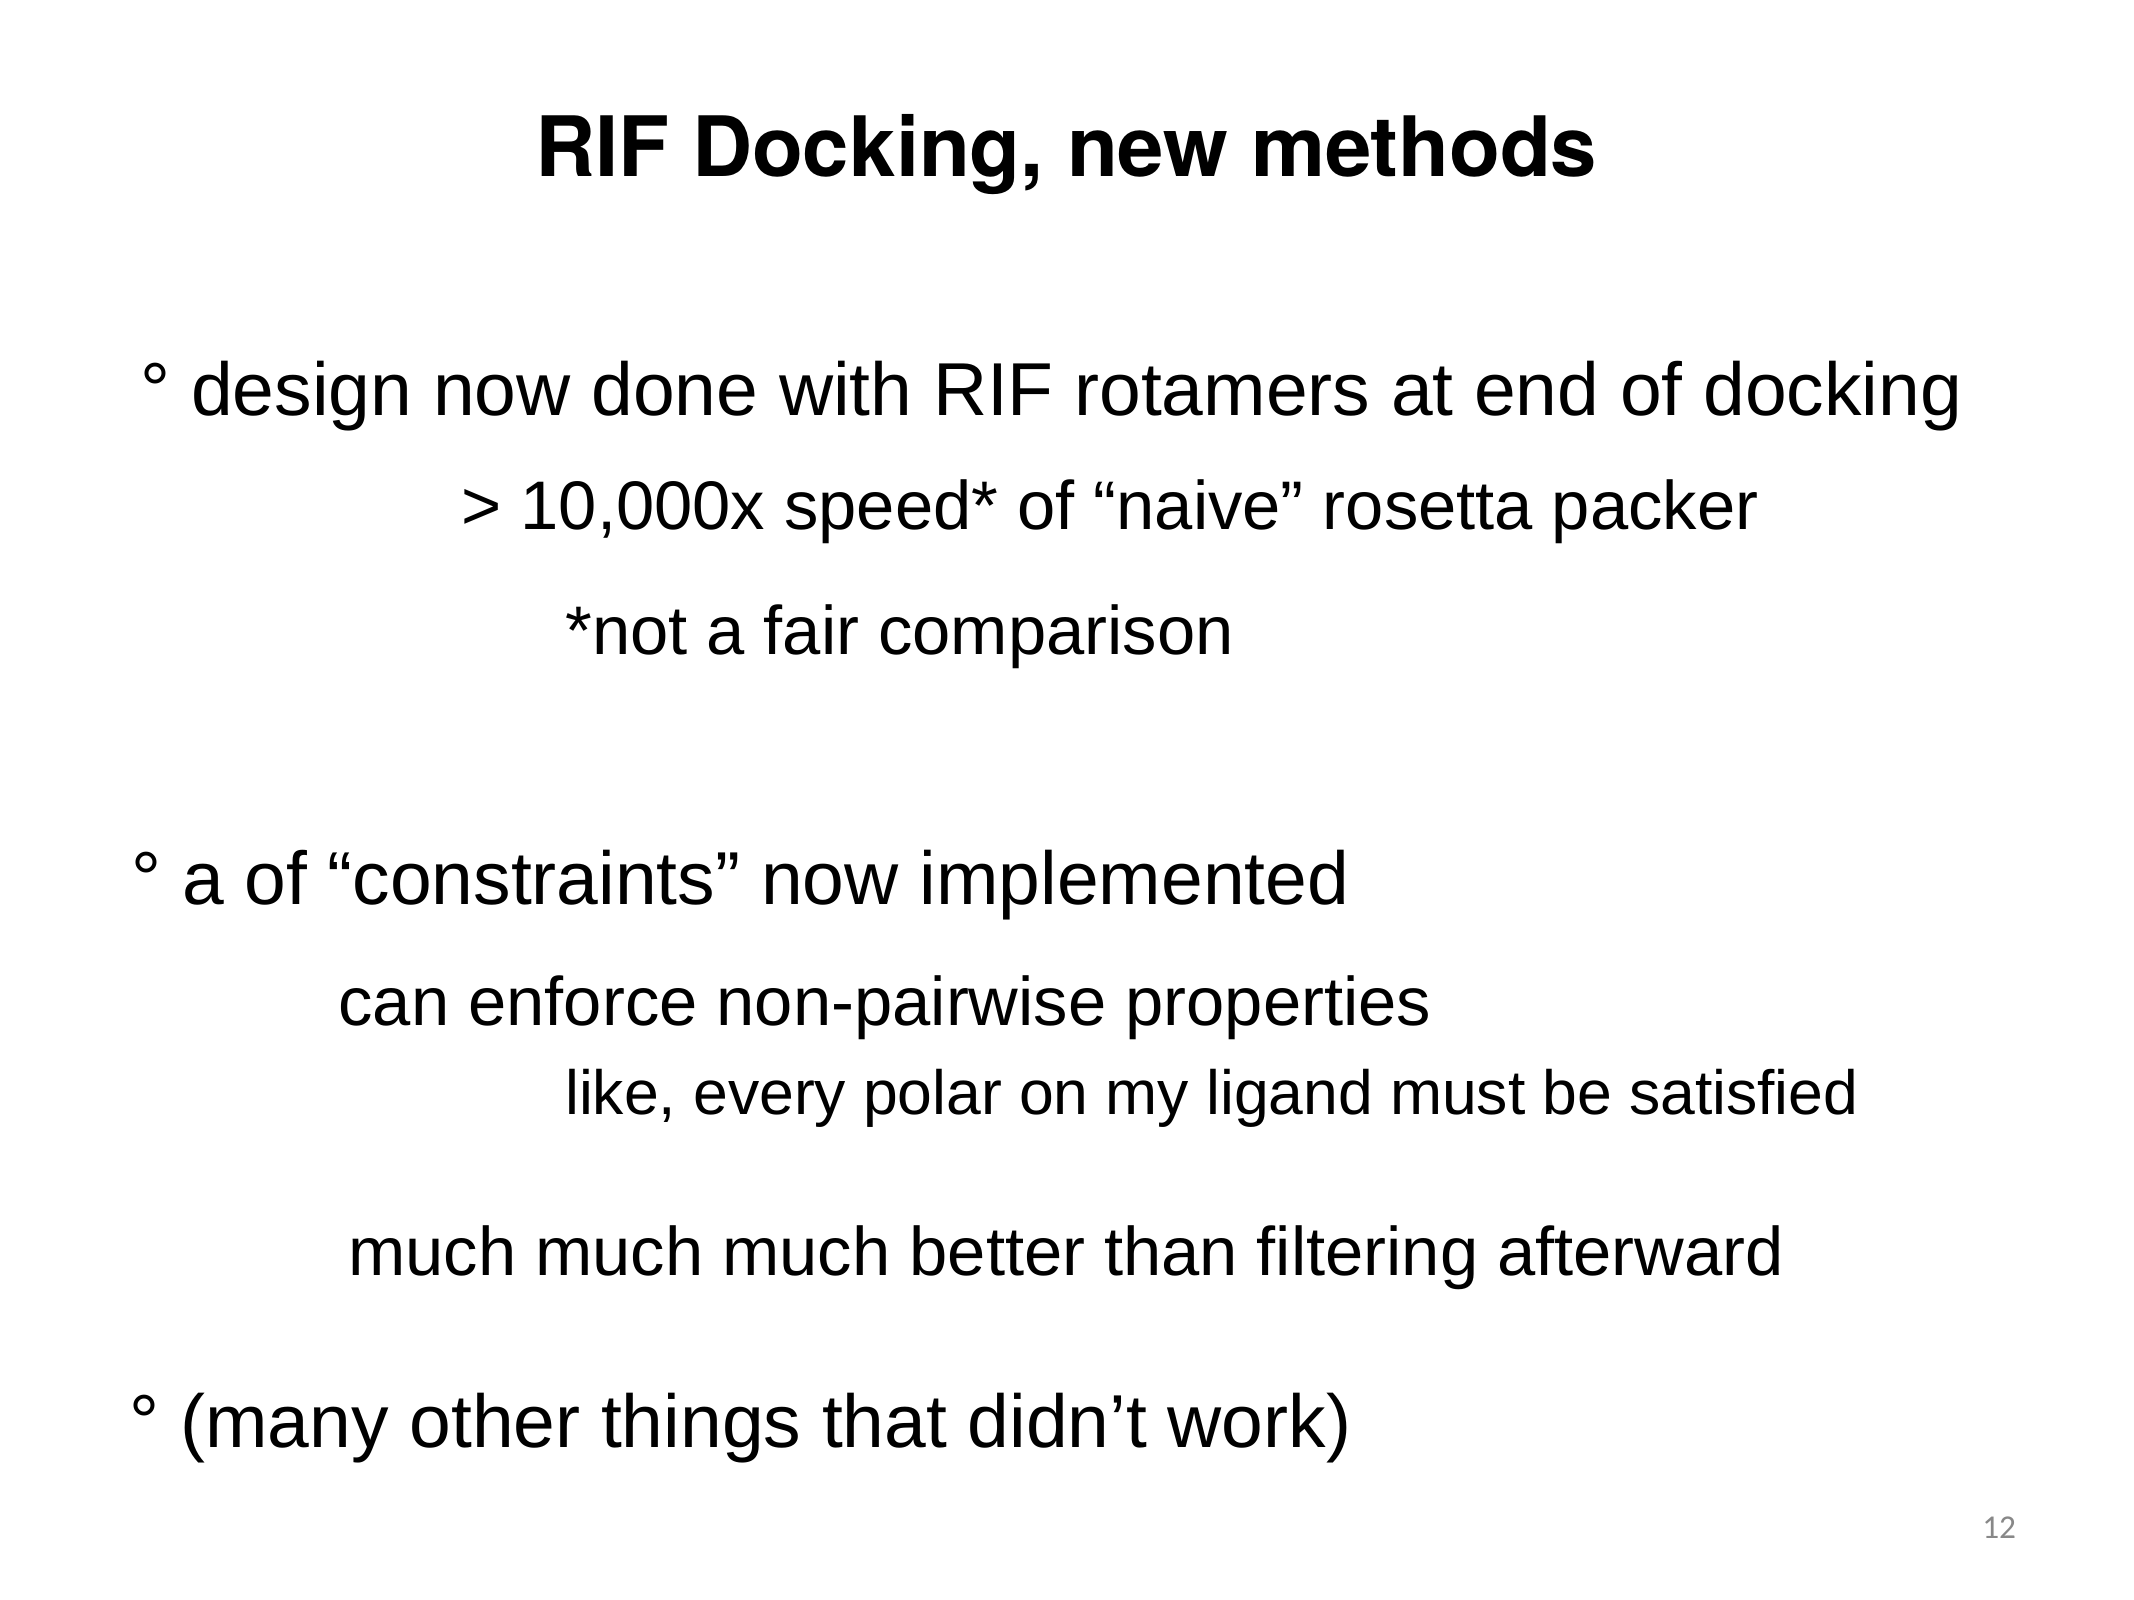

RIF Docking, new methods
° design now done with RIF rotamers at end of docking
> 10,000x speed* of “naive” rosetta packer
*not a fair comparison
° a of “constraints” now implemented
can enforce non-pairwise properties
like, every polar on my ligand must be satisfied
much much much better than filtering afterward
° (many other things that didn’t work)
12